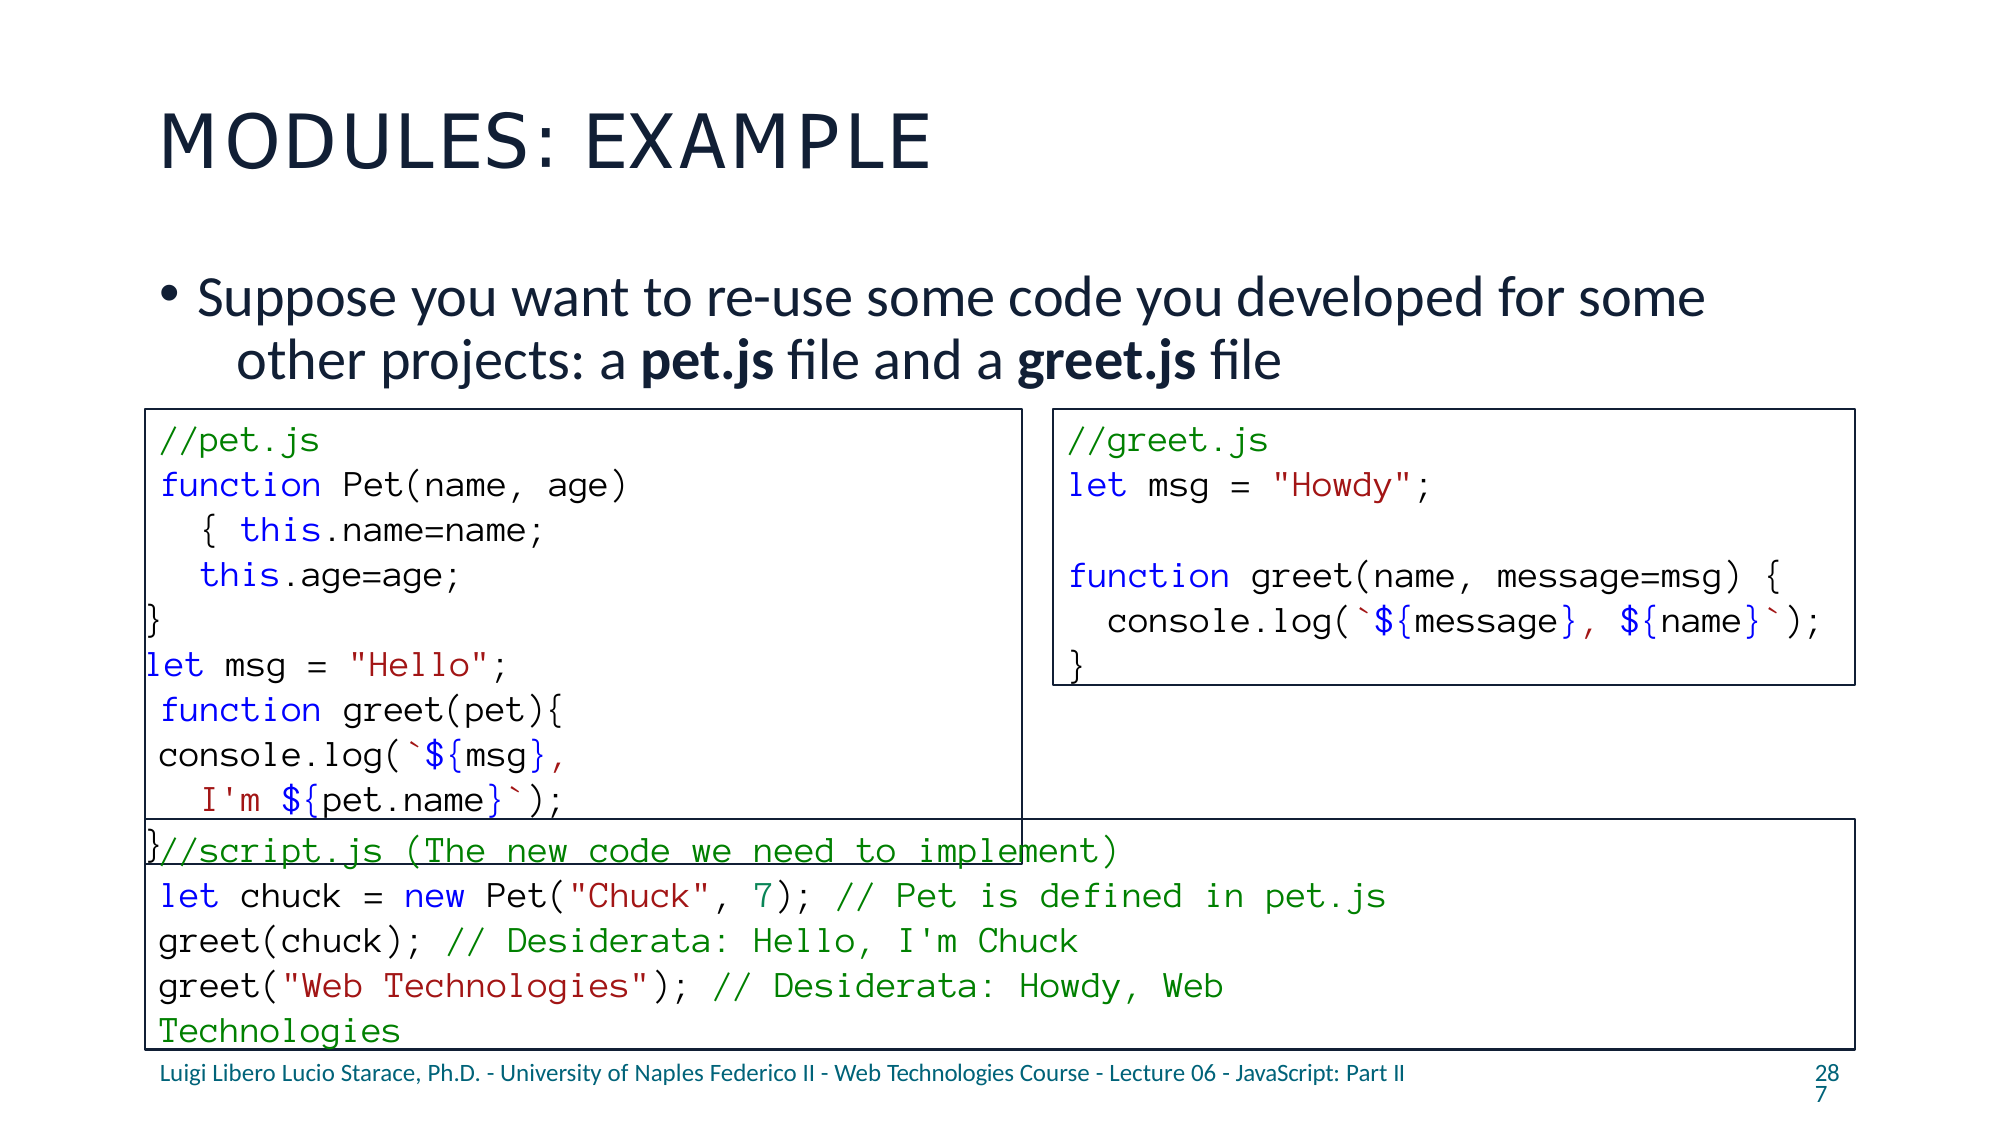

# MODULES: EXAMPLE
Suppose you want to re-use some code you developed for some 	other projects: a pet.js file and a greet.js file
//pet.js
function Pet(name, age){ this.name=name; this.age=age;
}
let msg = "Hello"; function greet(pet){
console.log(`${msg}, I'm ${pet.name}`);
}
//greet.js
let msg = "Howdy";

function greet(name, message=msg) {
console.log(`${message}, ${name}`);
}
//script.js (The new code we need to implement)
let chuck = new Pet("Chuck", 7); // Pet is defined in pet.js greet(chuck); // Desiderata: Hello, I'm Chuck
greet("Web Technologies"); // Desiderata: Howdy, Web Technologies
Luigi Libero Lucio Starace, Ph.D. - University of Naples Federico II - Web Technologies Course - Lecture 06 - JavaScript: Part II
287